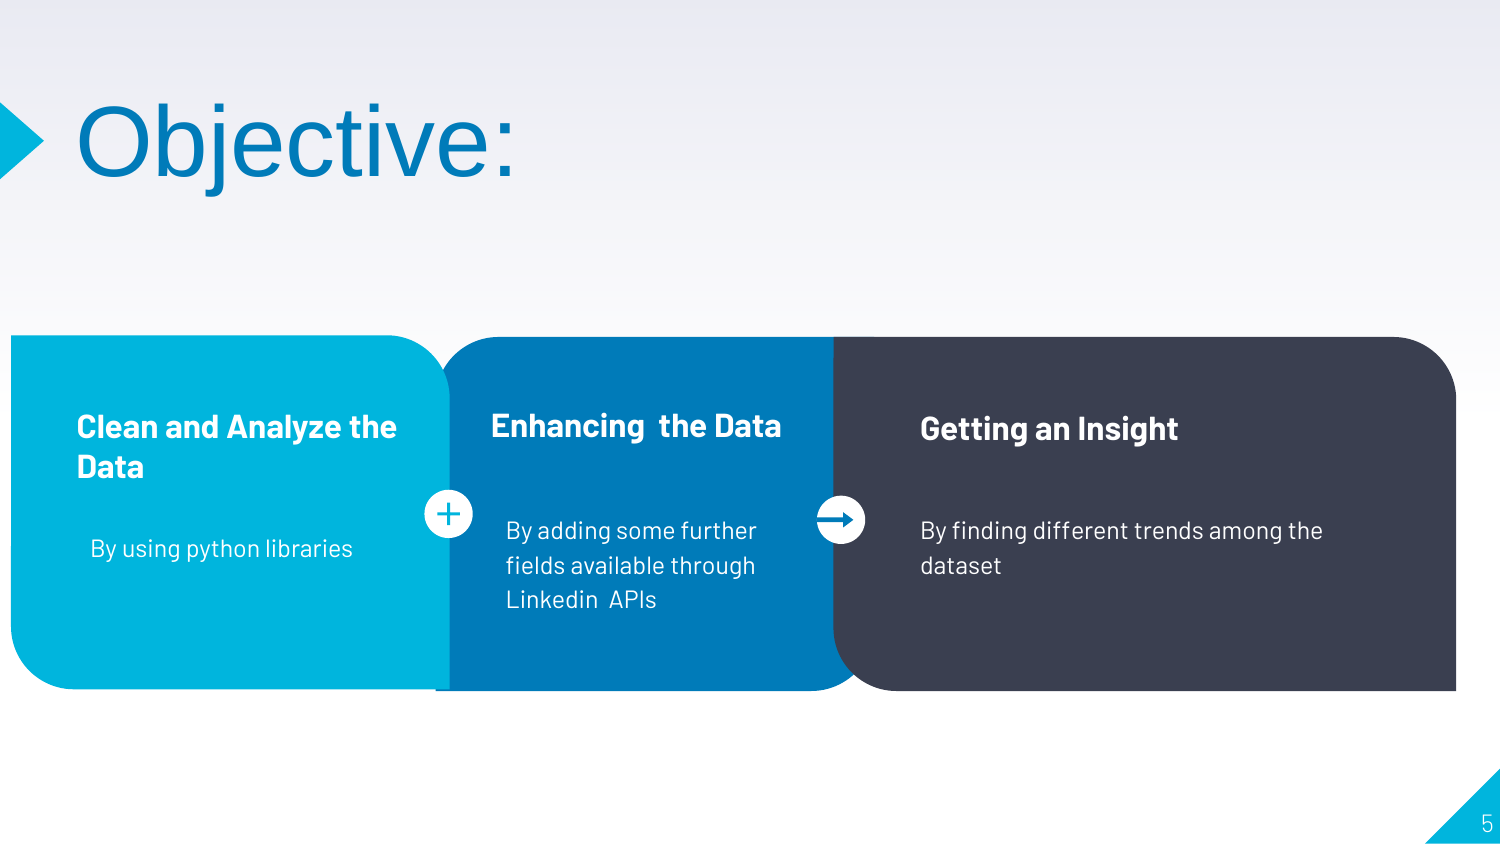

# Objective:

Clean and Analyze the Data
By using python libraries

Enhancing  the Data
By adding some further fields available through Linkedin  APIs

Getting an Insight
By finding different trends among the dataset

5